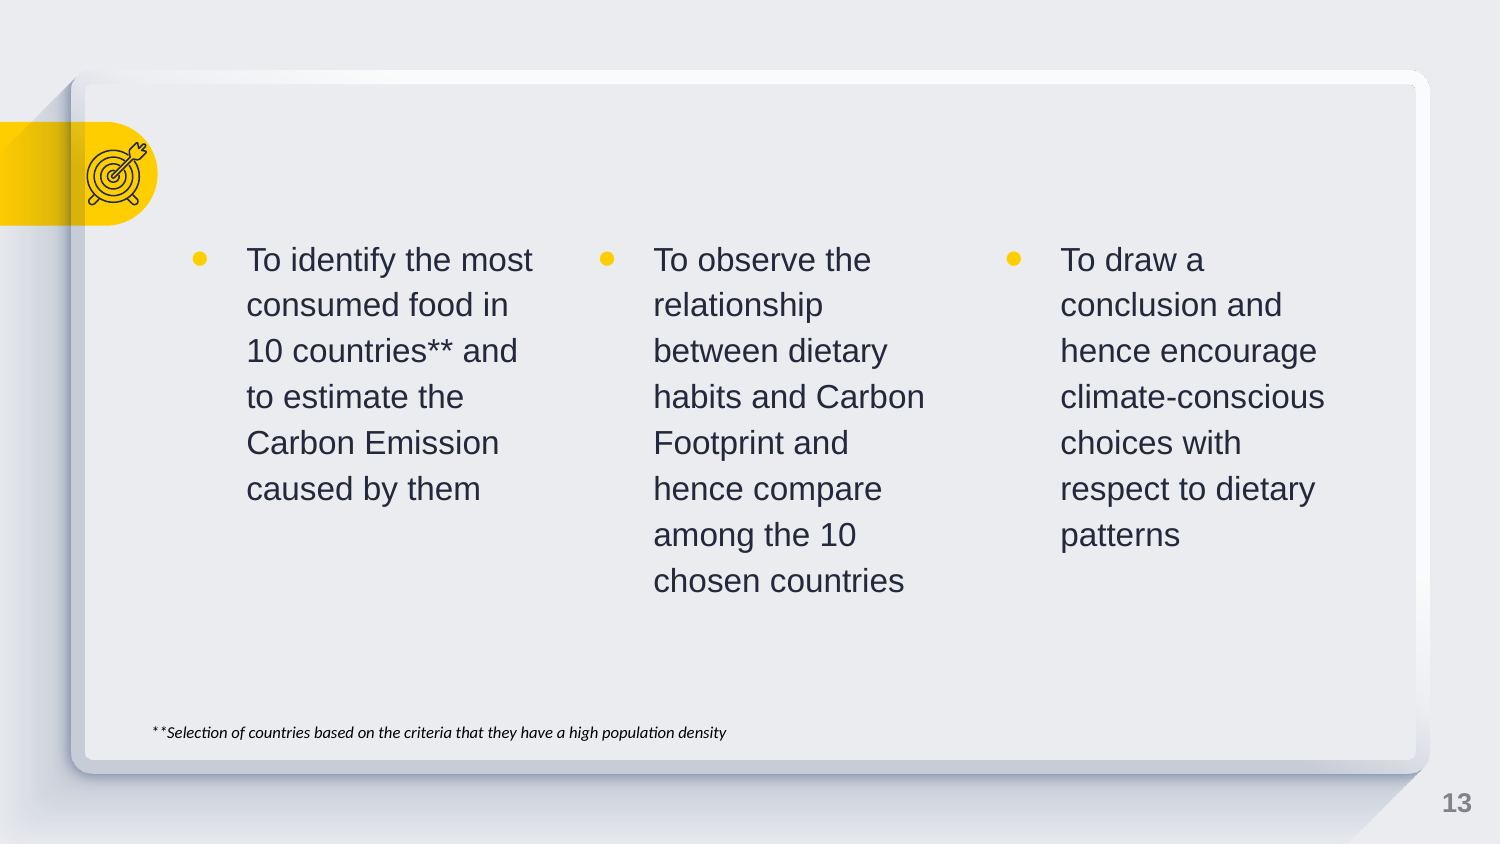

To identify the most consumed food in 10 countries** and to estimate the Carbon Emission caused by them

To observe the relationship between dietary habits and Carbon Footprint and hence compare among the 10 chosen countries

To draw a conclusion and hence encourage climate-conscious choices with respect to dietary patterns

**Selection of countries based on the criteria that they have a high population density

13